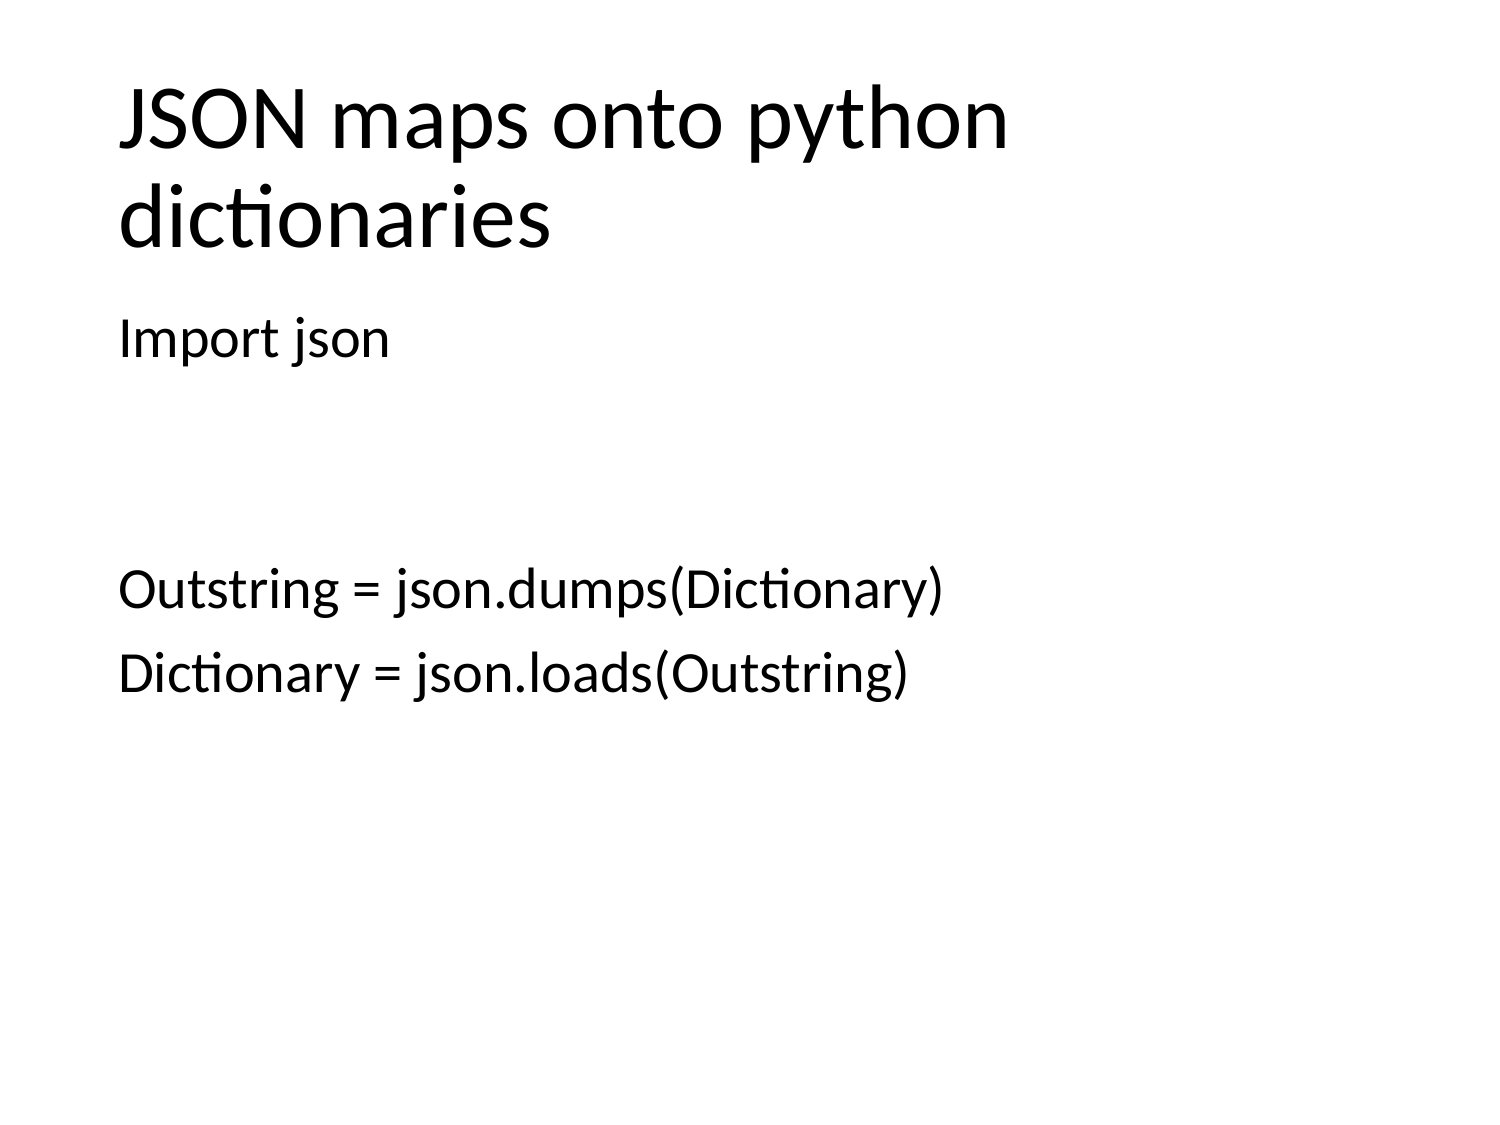

# JSON maps onto python dictionaries
Import json

Outstring = json.dumps(Dictionary)
Dictionary = json.loads(Outstring)